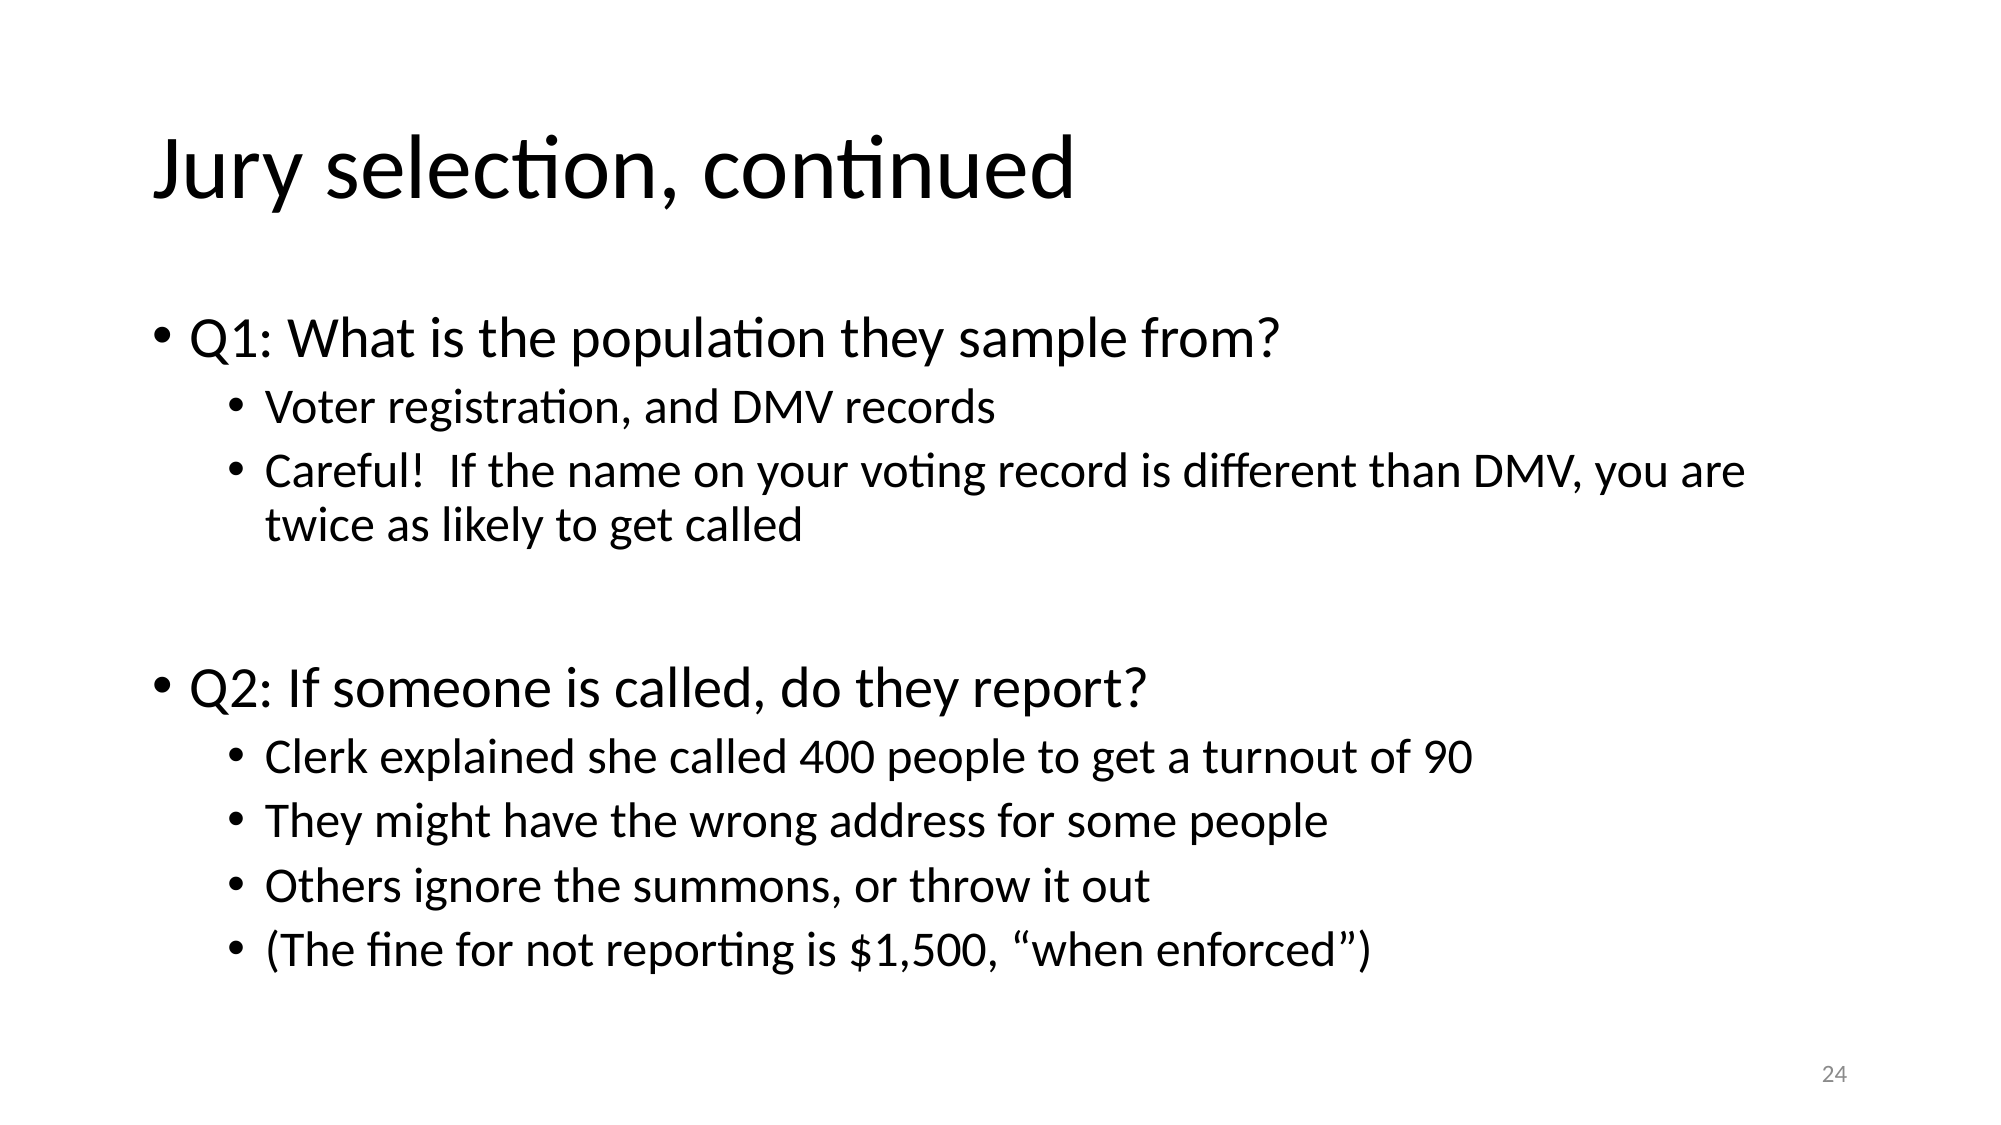

# Jury selection, continued
Q1: What is the population they sample from?
Voter registration, and DMV records
Careful!  If the name on your voting record is different than DMV, you are twice as likely to get called

Q2: If someone is called, do they report?
Clerk explained she called 400 people to get a turnout of 90
They might have the wrong address for some people
Others ignore the summons, or throw it out
(The fine for not reporting is $1,500, “when enforced”)
24